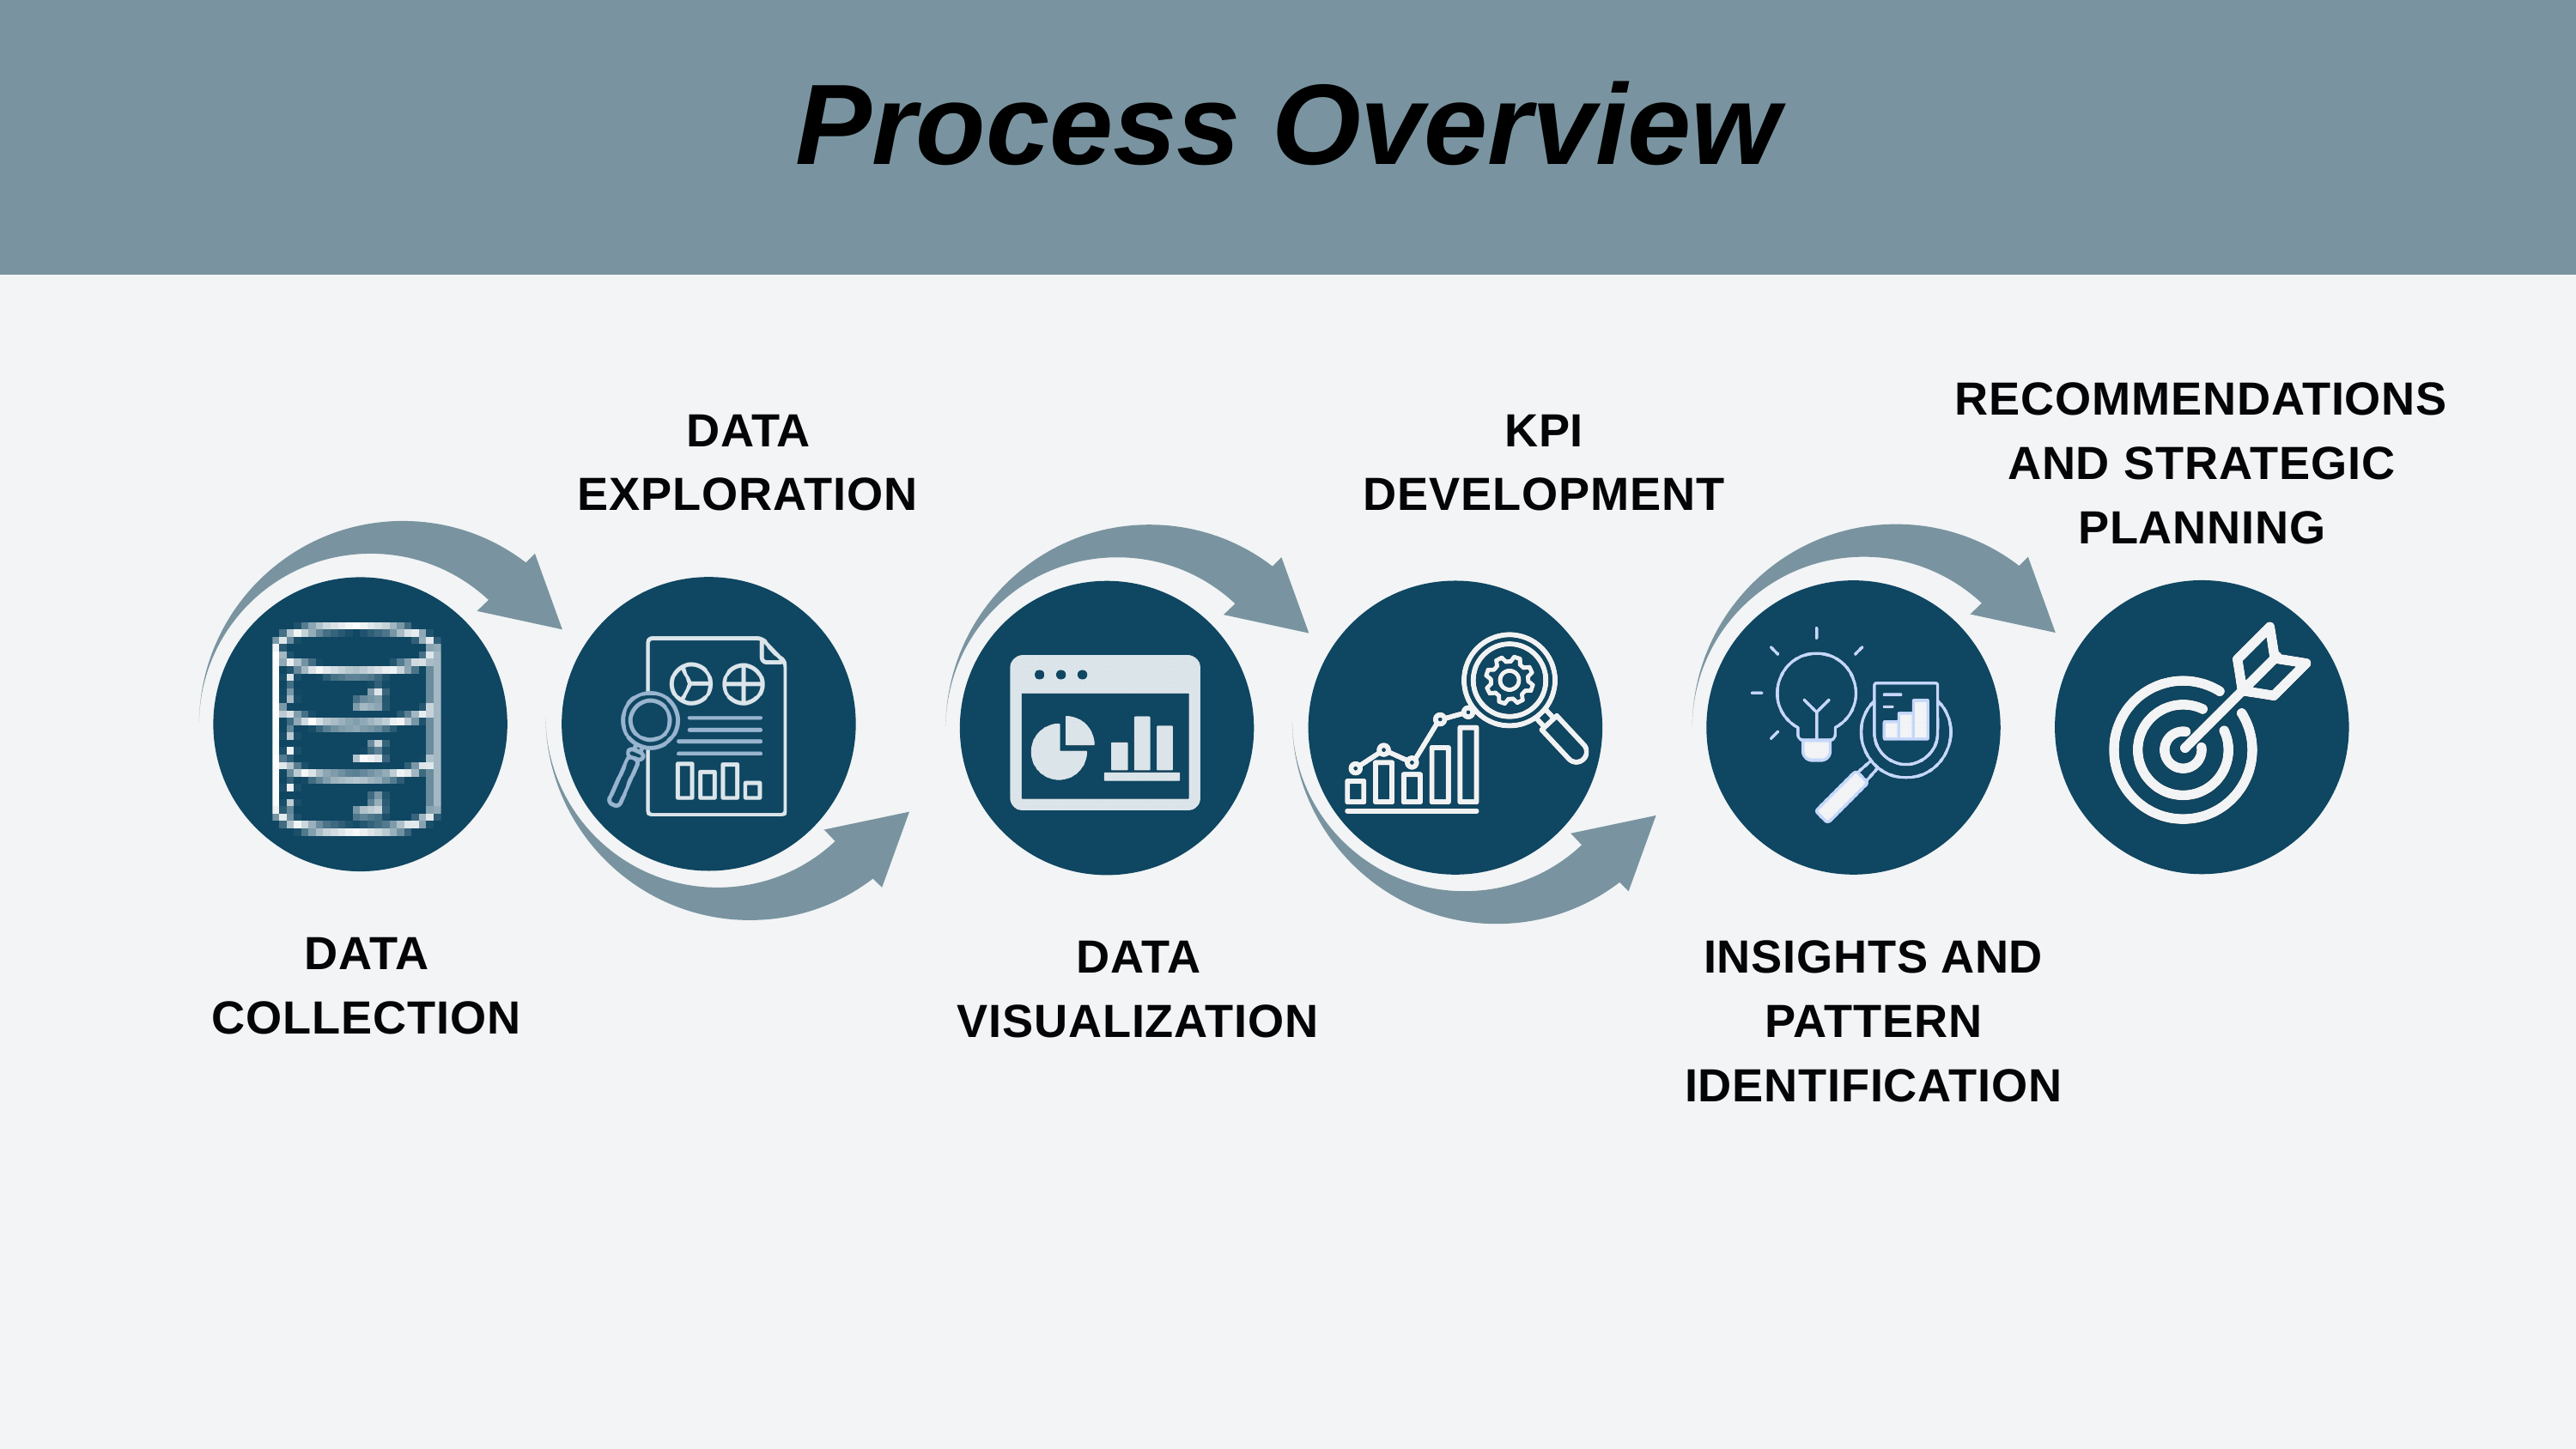

Process Overview
RECOMMENDATIONS AND STRATEGIC PLANNING
DATA EXPLORATION
KPI DEVELOPMENT

DATA COLLECTION
DATA VISUALIZATION
INSIGHTS AND PATTERN IDENTIFICATION